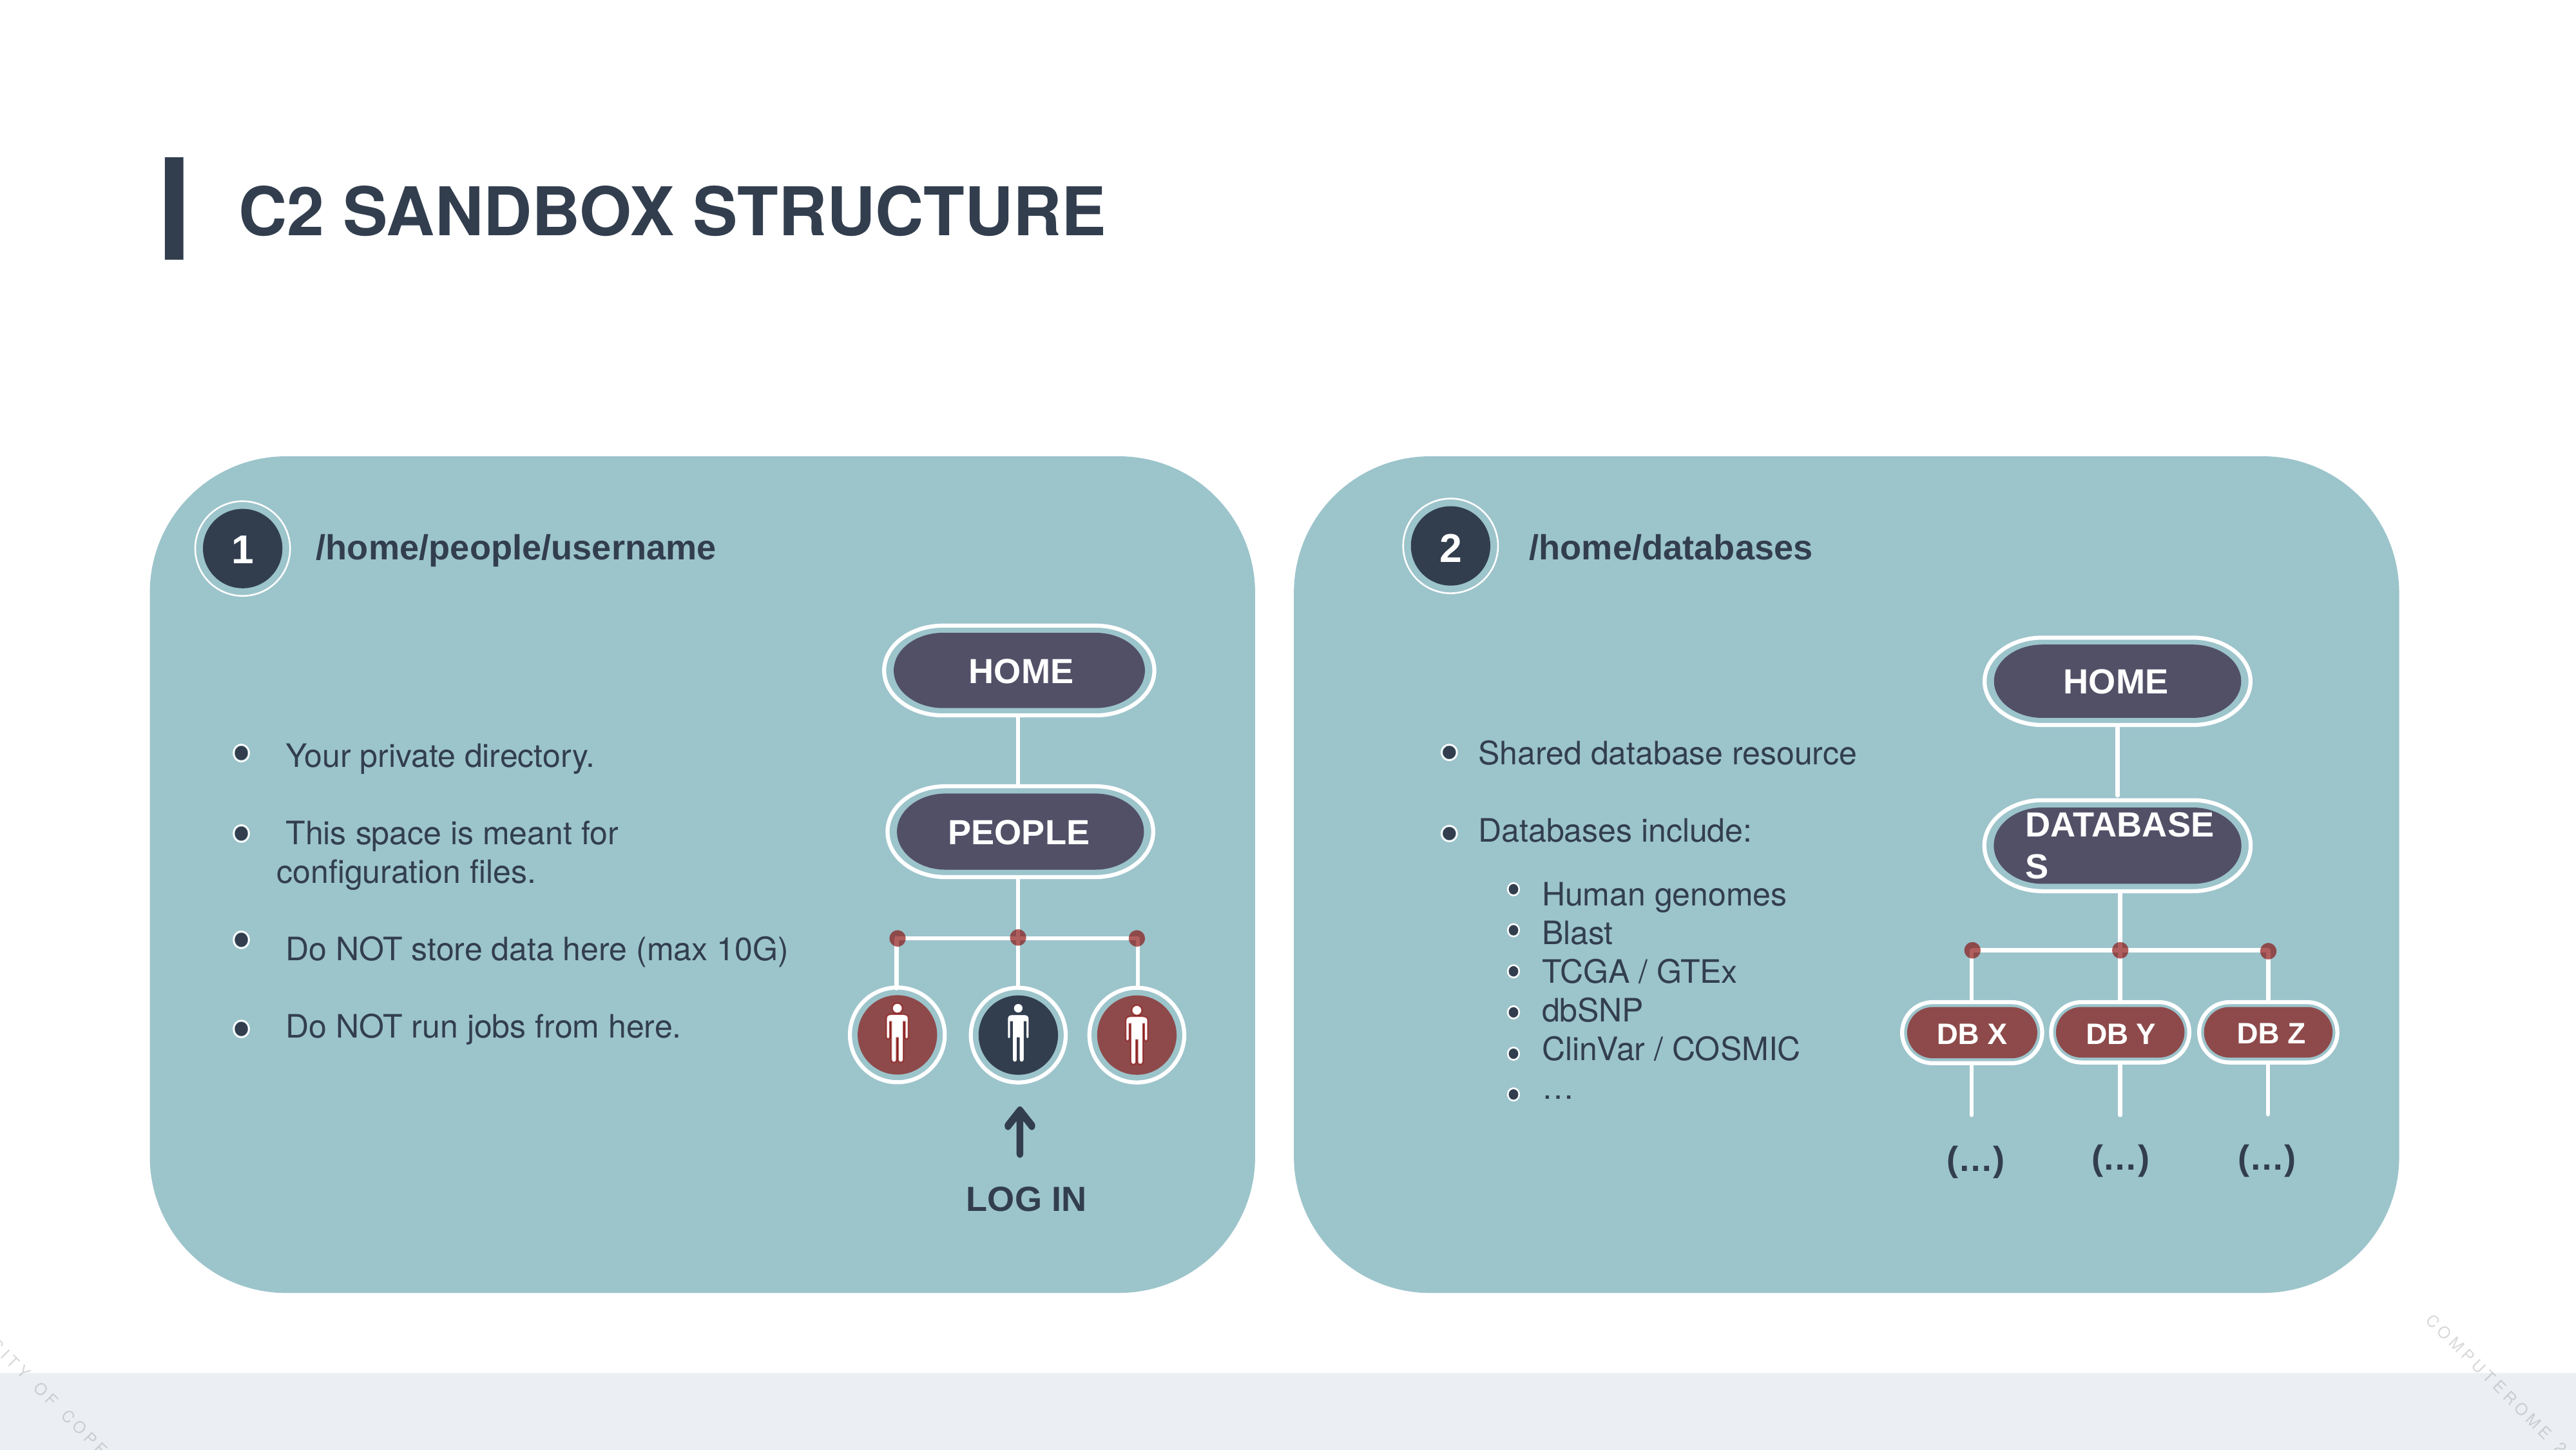

C2 SANDBOX STRUCTURE

2
/home/people/username
/home/databases
1

HOME

PEOPLE

LOG IN

HOME

DATABASES

DB Z
DB X
DB Y

(…)
(…)
(…)
Shared database resource

Databases include:
 Your private directory.

 This space is meant for configuration files.

 Do NOT store data here (max 10G)

 Do NOT run jobs from here.

Human genomes
Blast
TCGA / GTEx
dbSNP
ClinVar / COSMIC
…